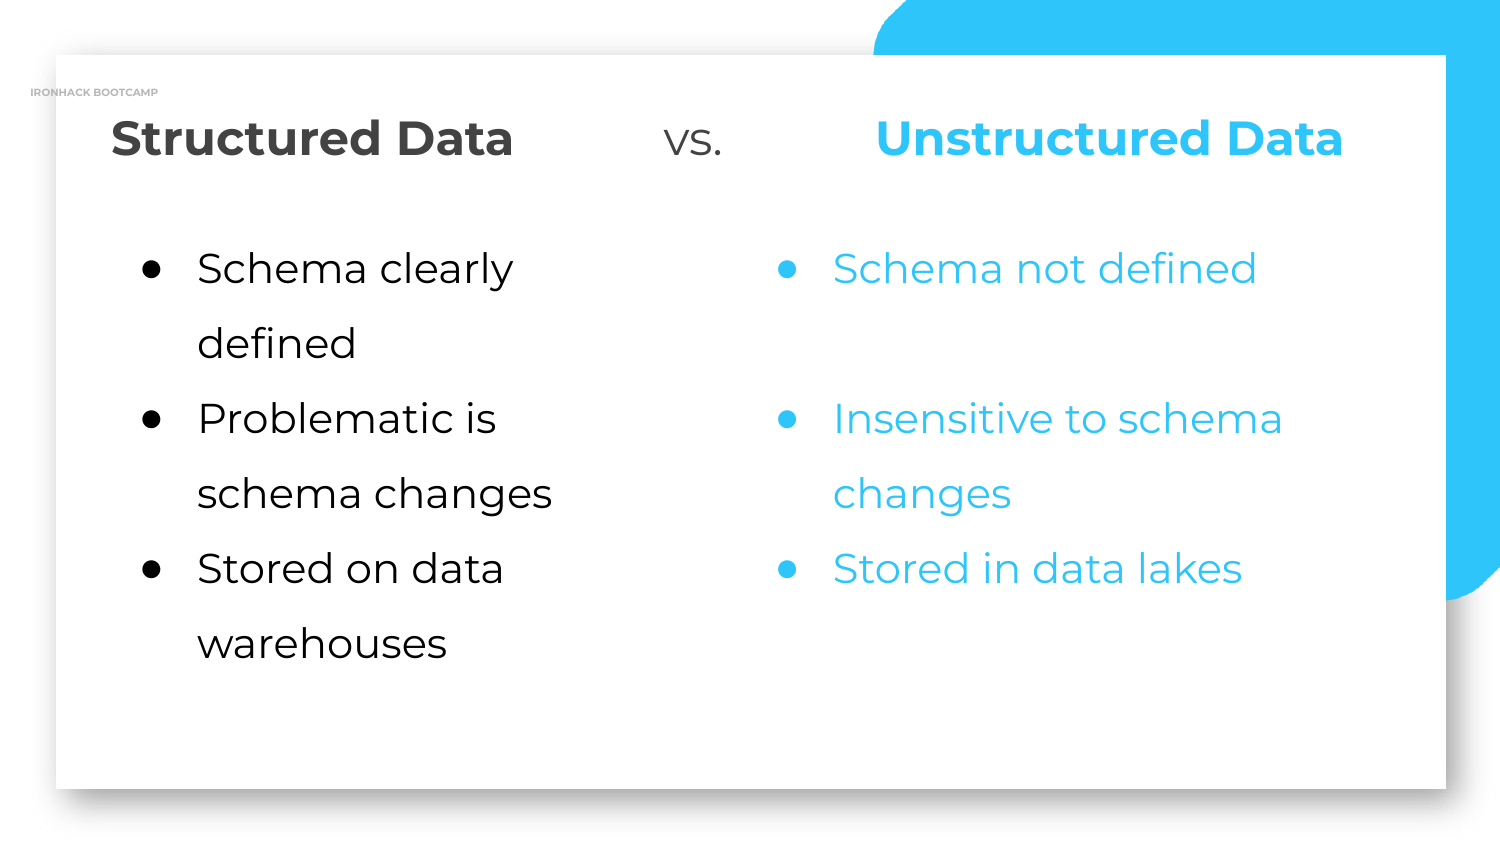

IRONHACK BOOTCAMP
Structured Data           vs.            Unstructured Data
Schema clearly defined
Problematic is schema changes
Stored on data warehouses

Schema not defined

Insensitive to schema changes
Stored in data lakes